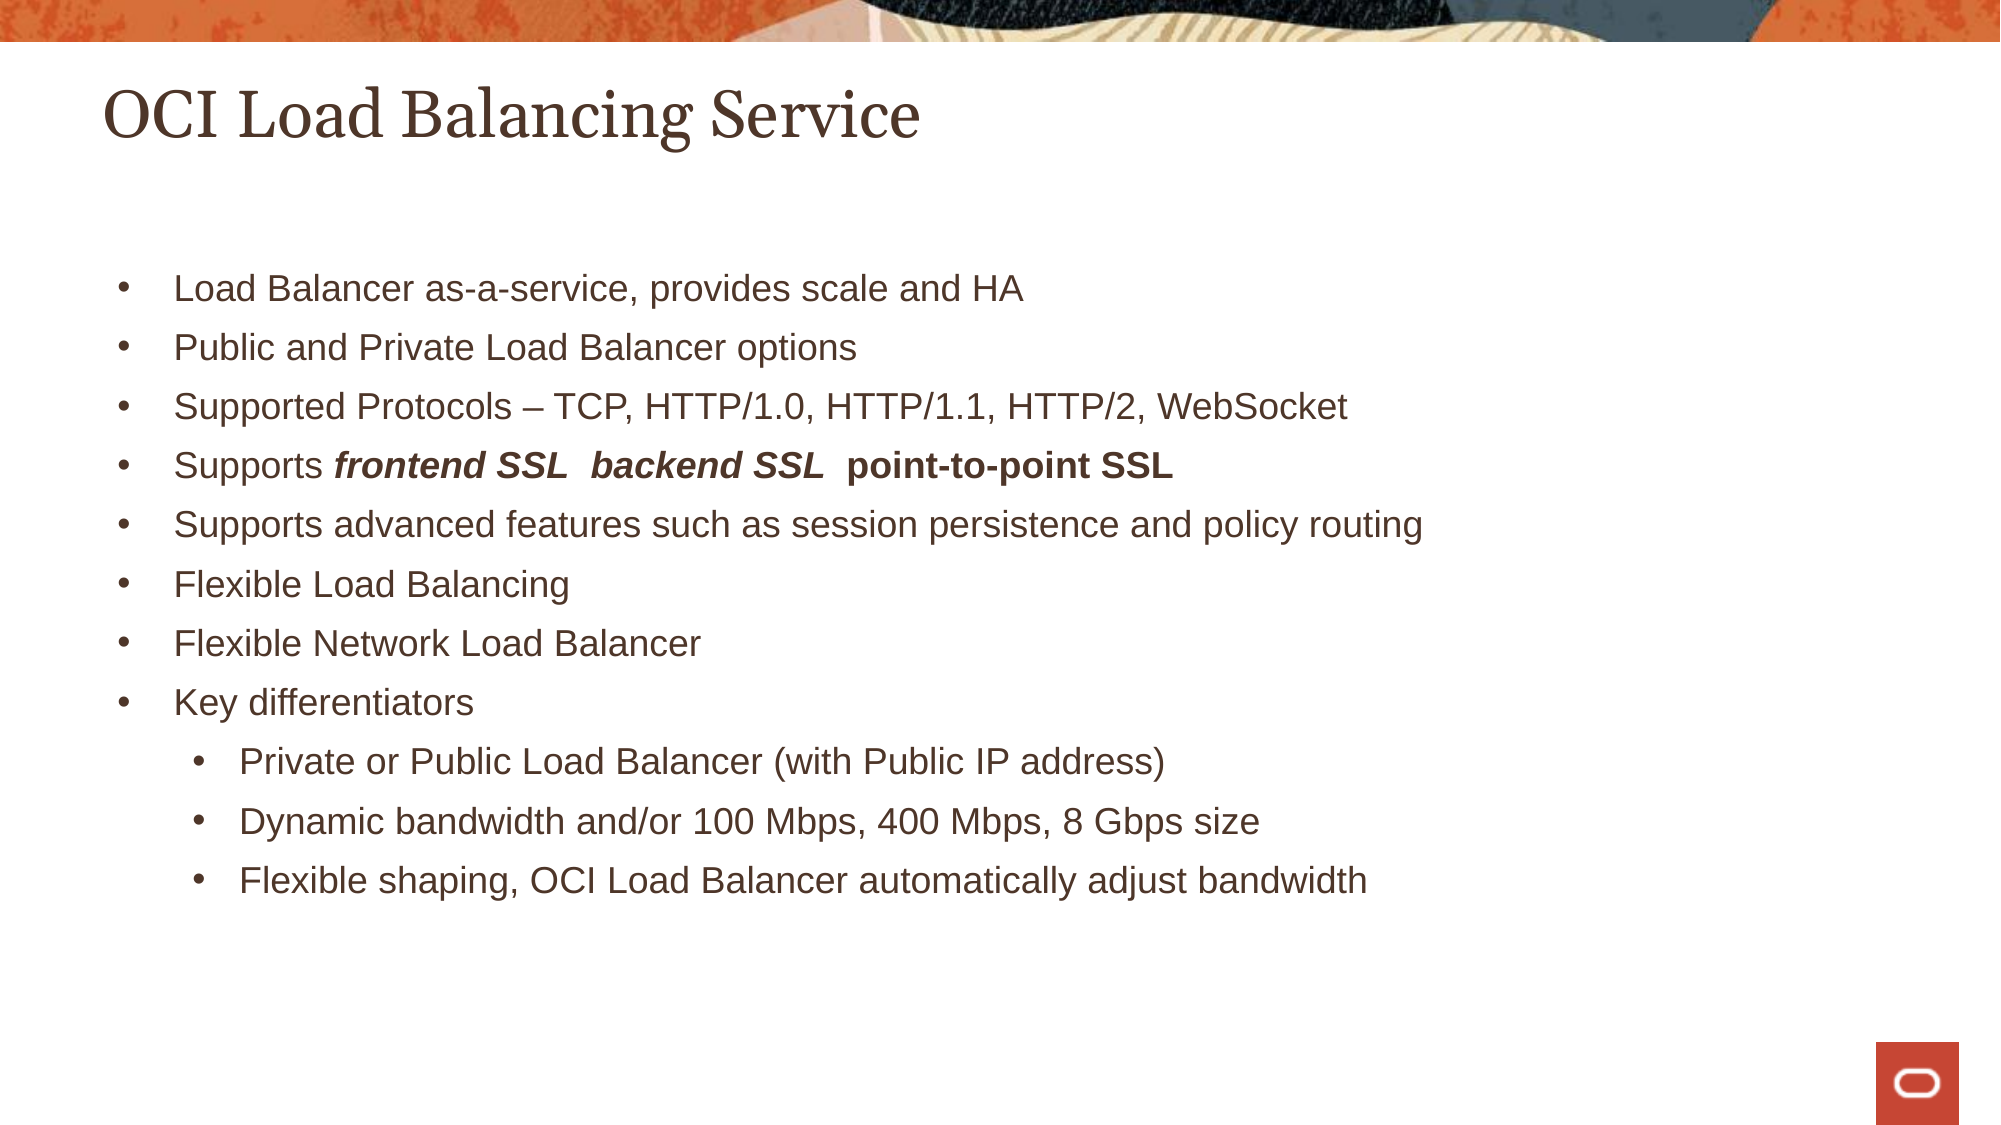

# OCI Load Balancing Service
Load Balancer as-a-service, provides scale and HA
Public and Private Load Balancer options
Supported Protocols – TCP, HTTP/1.0, HTTP/1.1, HTTP/2, WebSocket
Supports frontend SSL  backend SSL  point-to-point SSL
Supports advanced features such as session persistence and policy routing
Flexible Load Balancing
Flexible Network Load Balancer
Key differentiators
Private or Public Load Balancer (with Public IP address)
Dynamic bandwidth and/or 100 Mbps, 400 Mbps, 8 Gbps size
Flexible shaping, OCI Load Balancer automatically adjust bandwidth